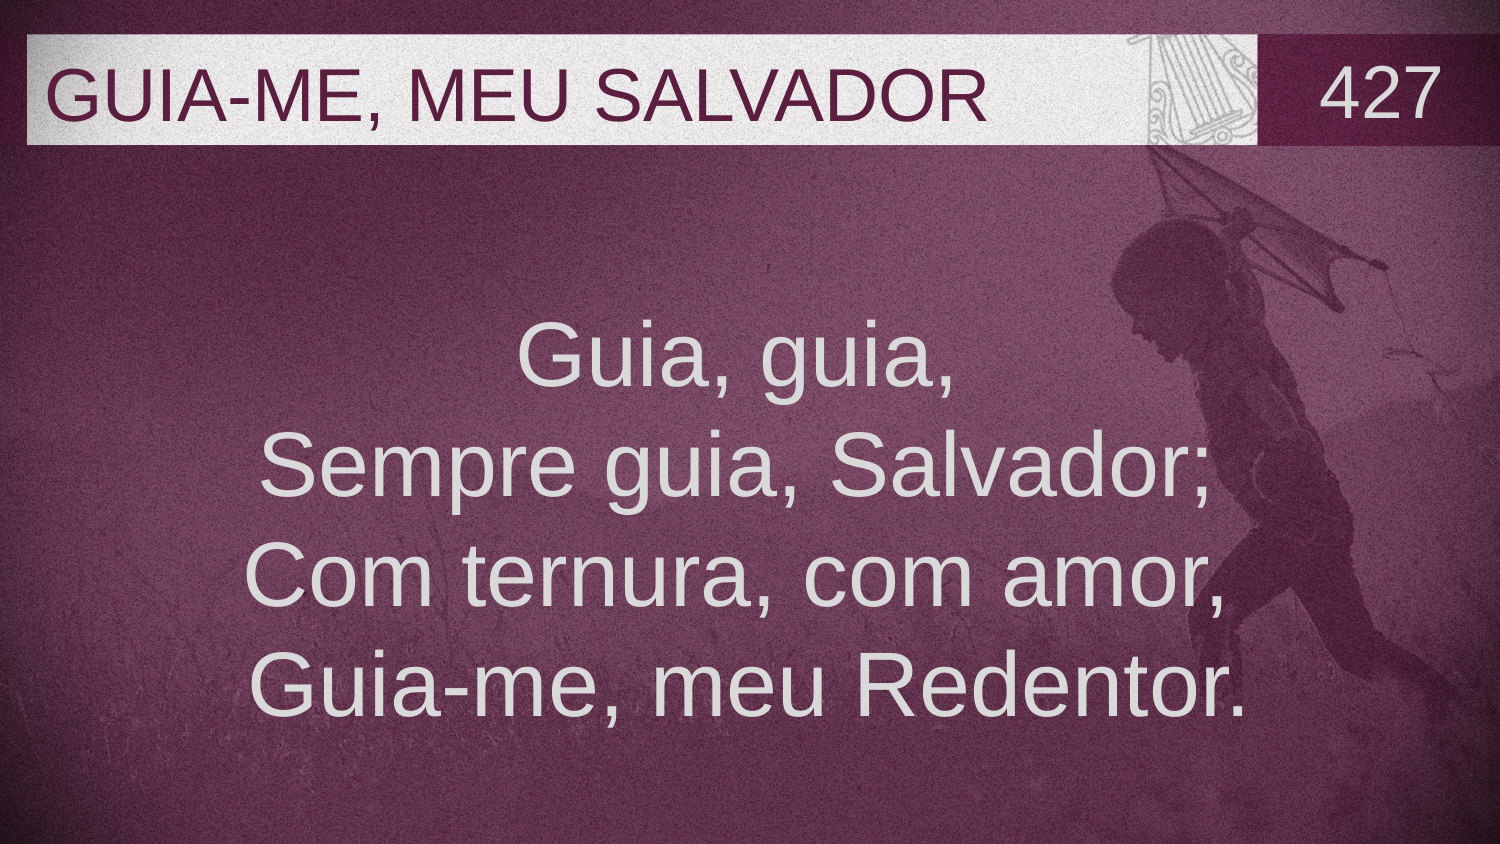

# GUIA-ME, MEU SALVADOR
427
Guia, guia,
Sempre guia, Salvador;
Com ternura, com amor,
Guia-me, meu Redentor.